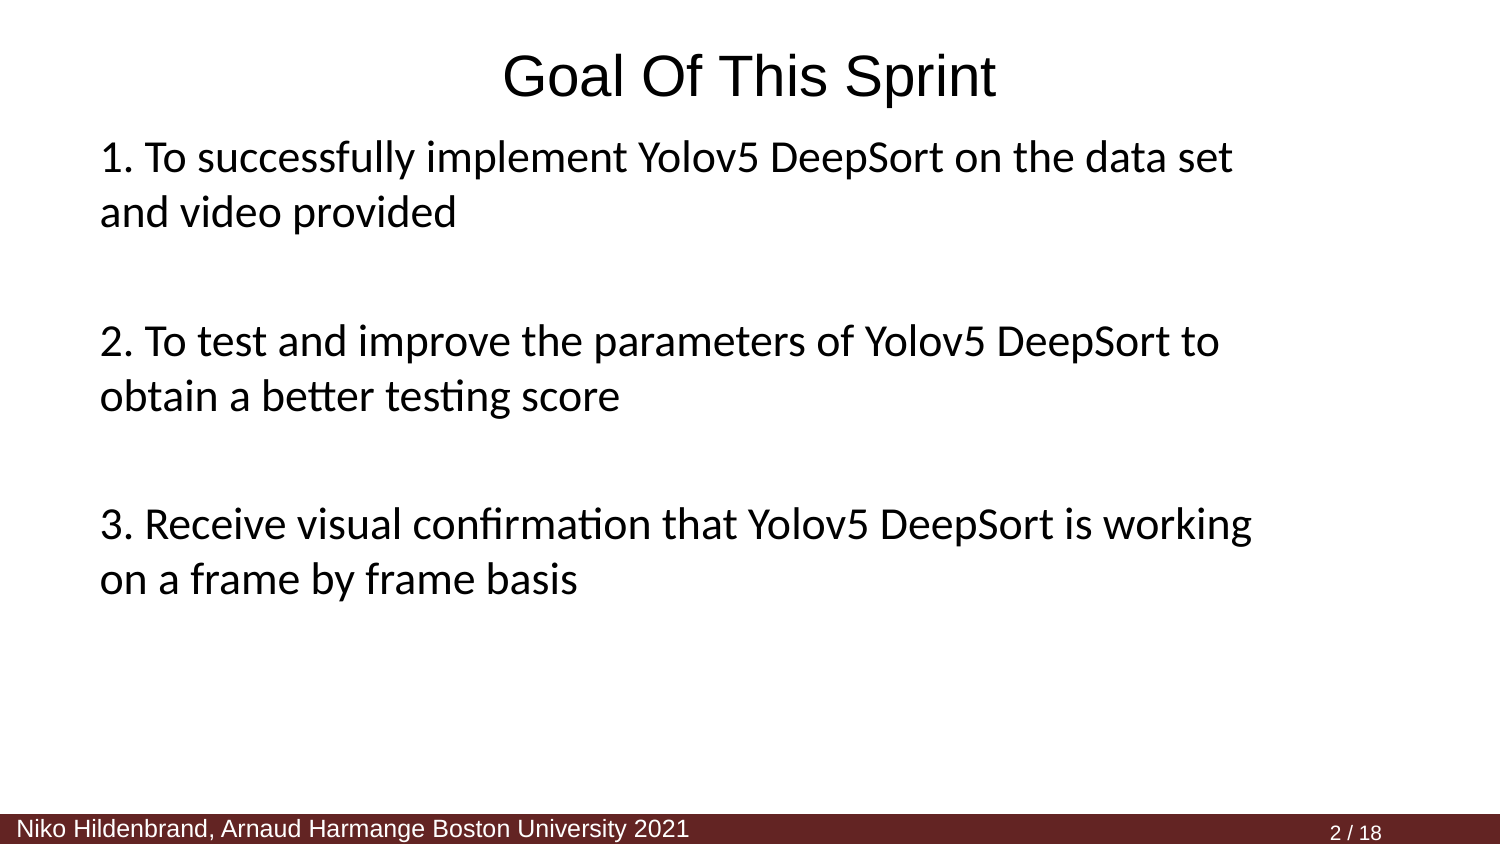

# Goal Of This Sprint
1. To successfully implement Yolov5 DeepSort on the data set and video provided

2. To test and improve the parameters of Yolov5 DeepSort to obtain a better testing score

3. Receive visual confirmation that Yolov5 DeepSort is working on a frame by frame basis

2 / 18